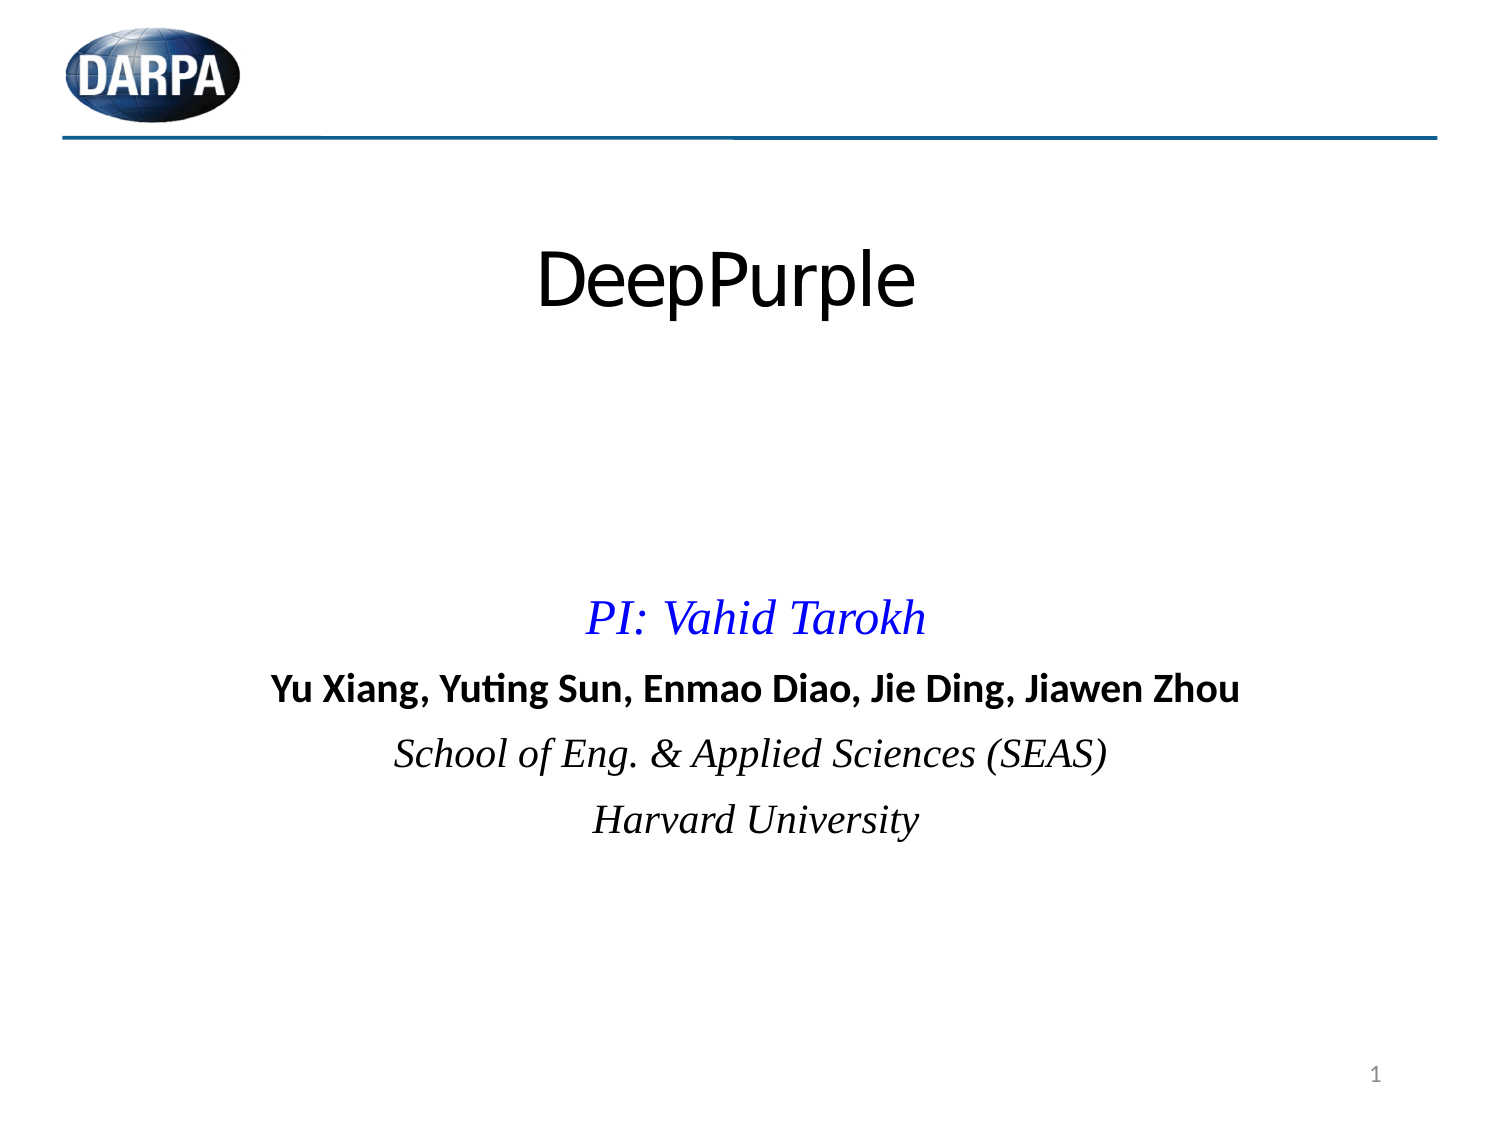

DeepPurple
PI: Vahid Tarokh
Yu Xiang, Yuting Sun, Enmao Diao, Jie Ding, Jiawen Zhou
School of Eng. & Applied Sciences (SEAS)
Harvard University

1